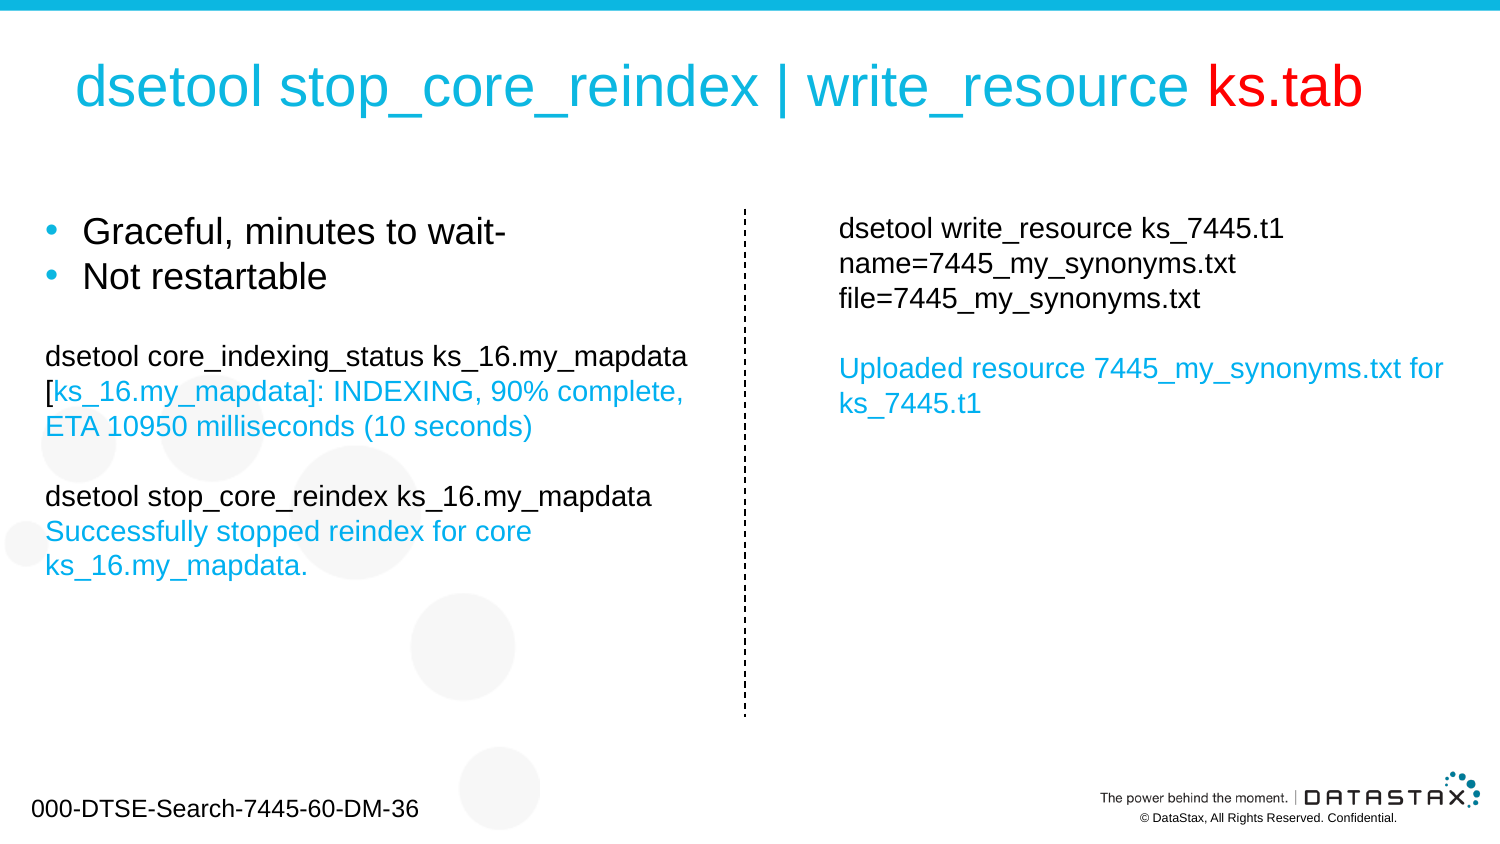

# dsetool stop_core_reindex | write_resource ks.tab
Graceful, minutes to wait-
Not restartable

dsetool core_indexing_status ks_16.my_mapdata
[ks_16.my_mapdata]: INDEXING, 90% complete, ETA 10950 milliseconds (10 seconds)

dsetool stop_core_reindex ks_16.my_mapdata
Successfully stopped reindex for core ks_16.my_mapdata.
dsetool write_resource ks_7445.t1 name=7445_my_synonyms.txt file=7445_my_synonyms.txt

Uploaded resource 7445_my_synonyms.txt for ks_7445.t1

000-DTSE-Search-7445-60-DM-36
© DataStax, All Rights Reserved. Confidential.